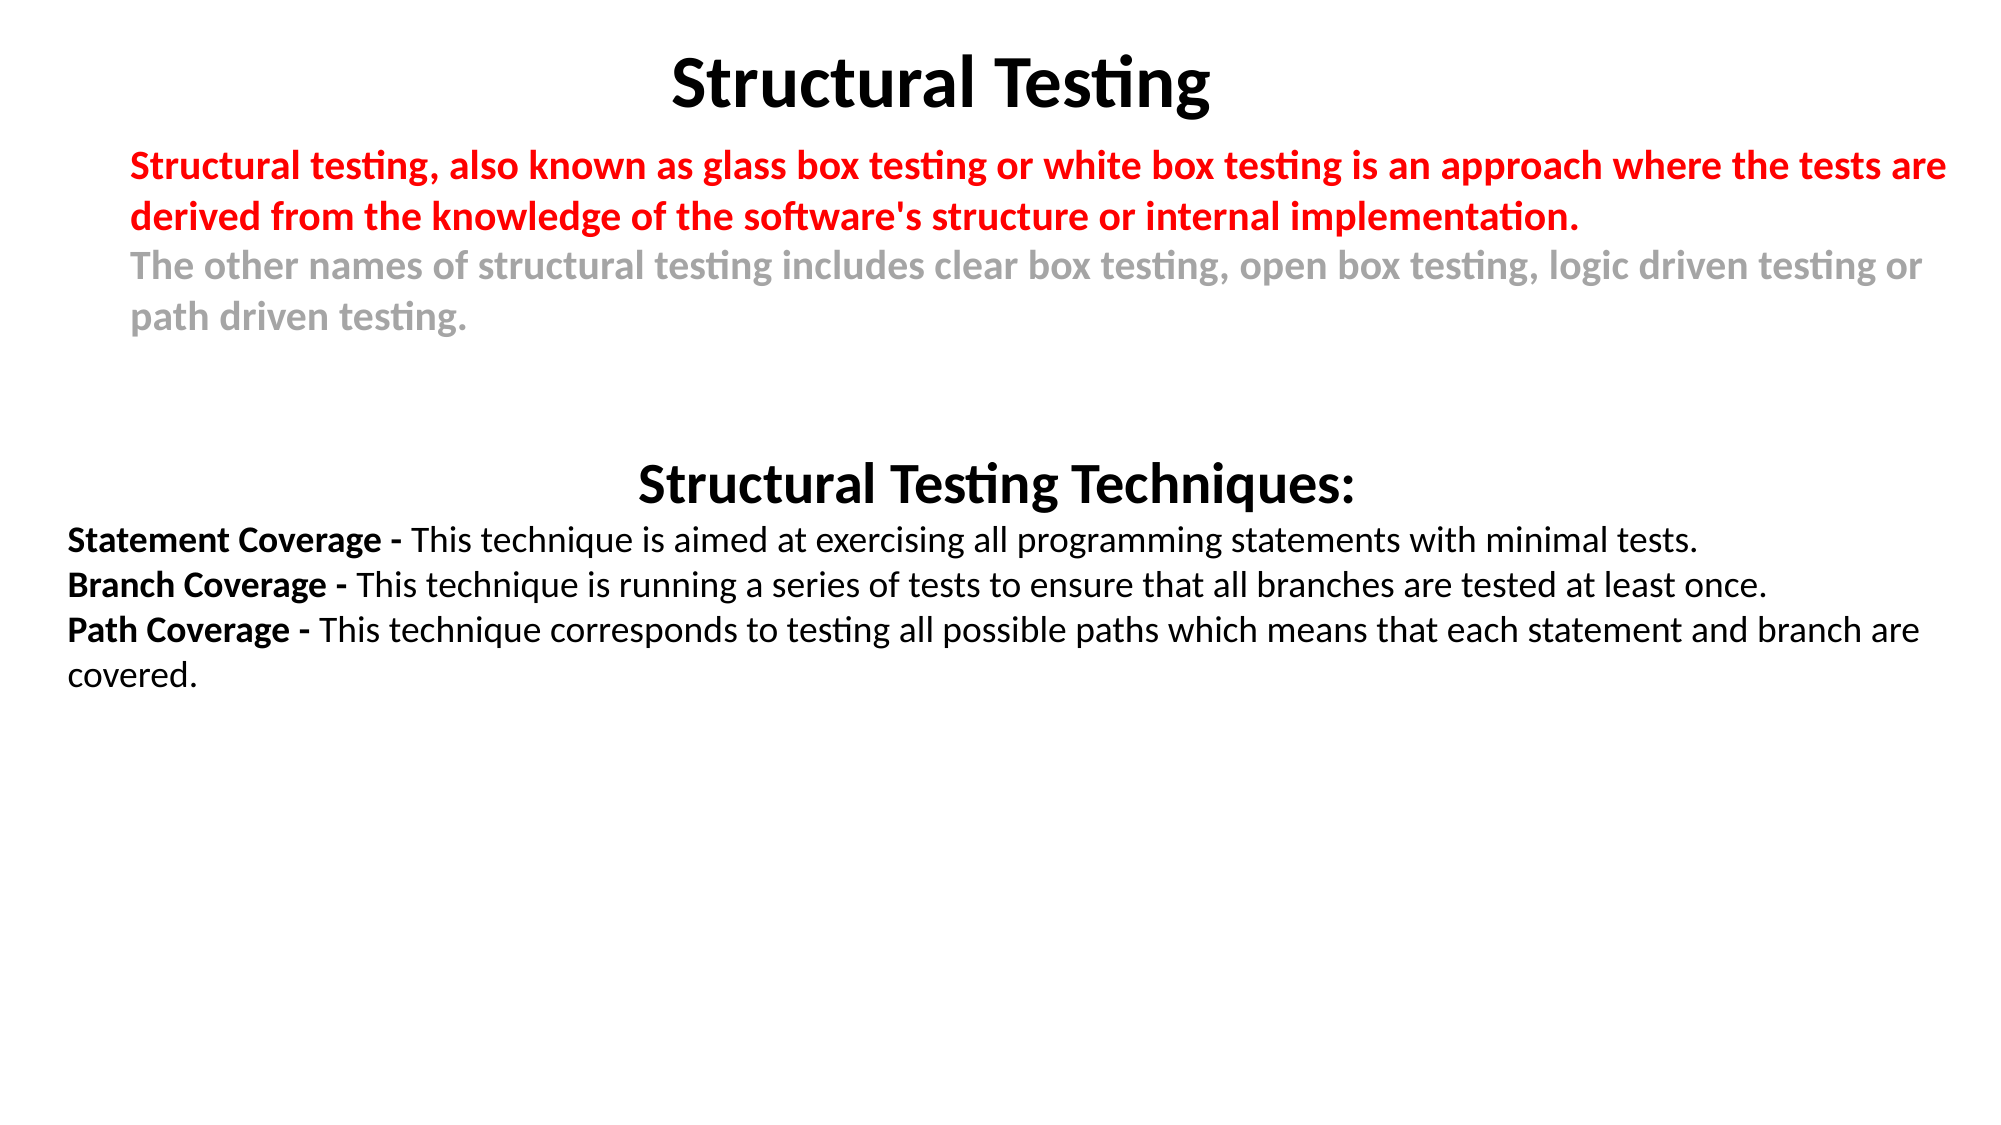

Structural Testing
Structural testing, also known as glass box testing or white box testing is an approach where the tests are derived from the knowledge of the software's structure or internal implementation.
The other names of structural testing includes clear box testing, open box testing, logic driven testing or path driven testing.
Structural Testing Techniques:
Statement Coverage - This technique is aimed at exercising all programming statements with minimal tests.
Branch Coverage - This technique is running a series of tests to ensure that all branches are tested at least once.
Path Coverage - This technique corresponds to testing all possible paths which means that each statement and branch are covered.